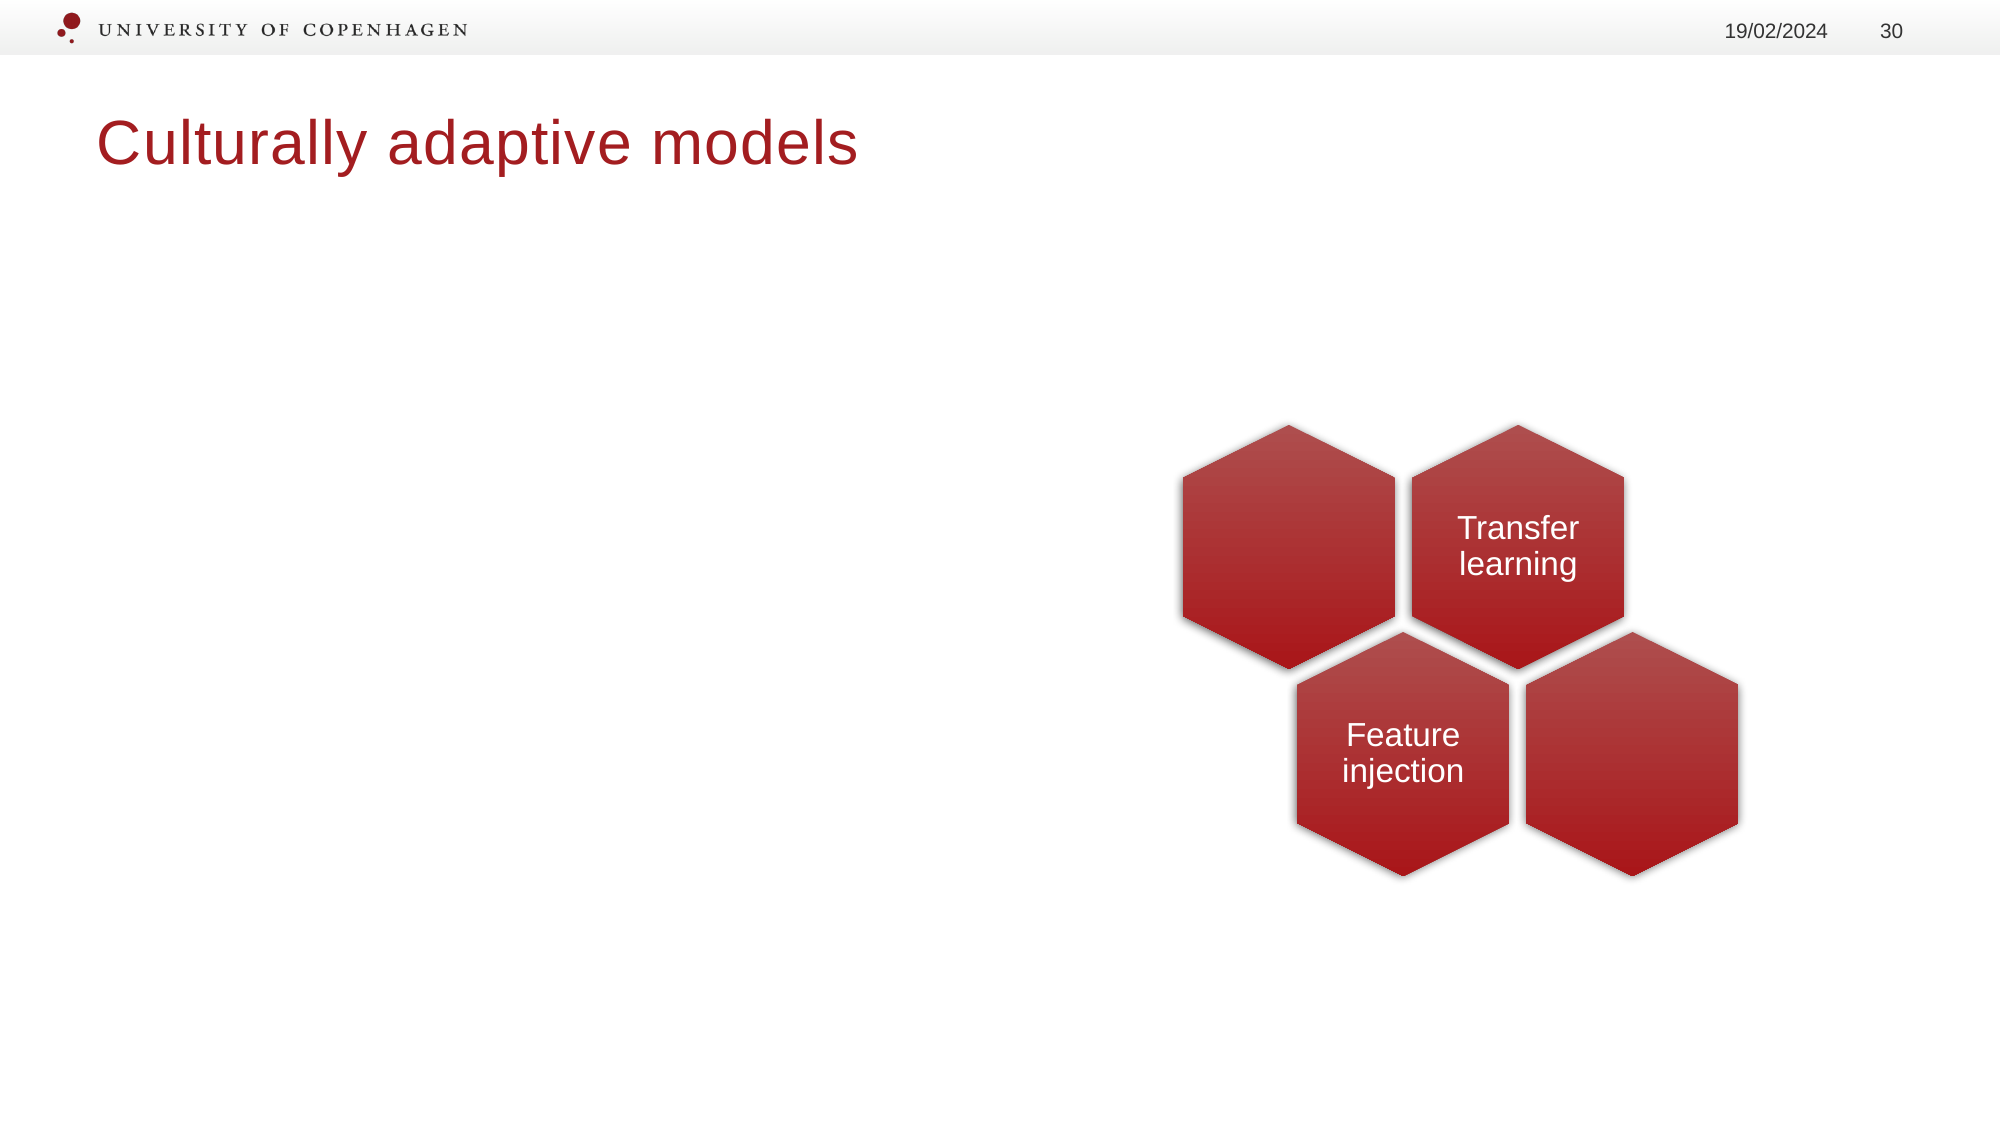

19/02/2024
30
# Culturally adaptive models

Transfer learning

Feature injection